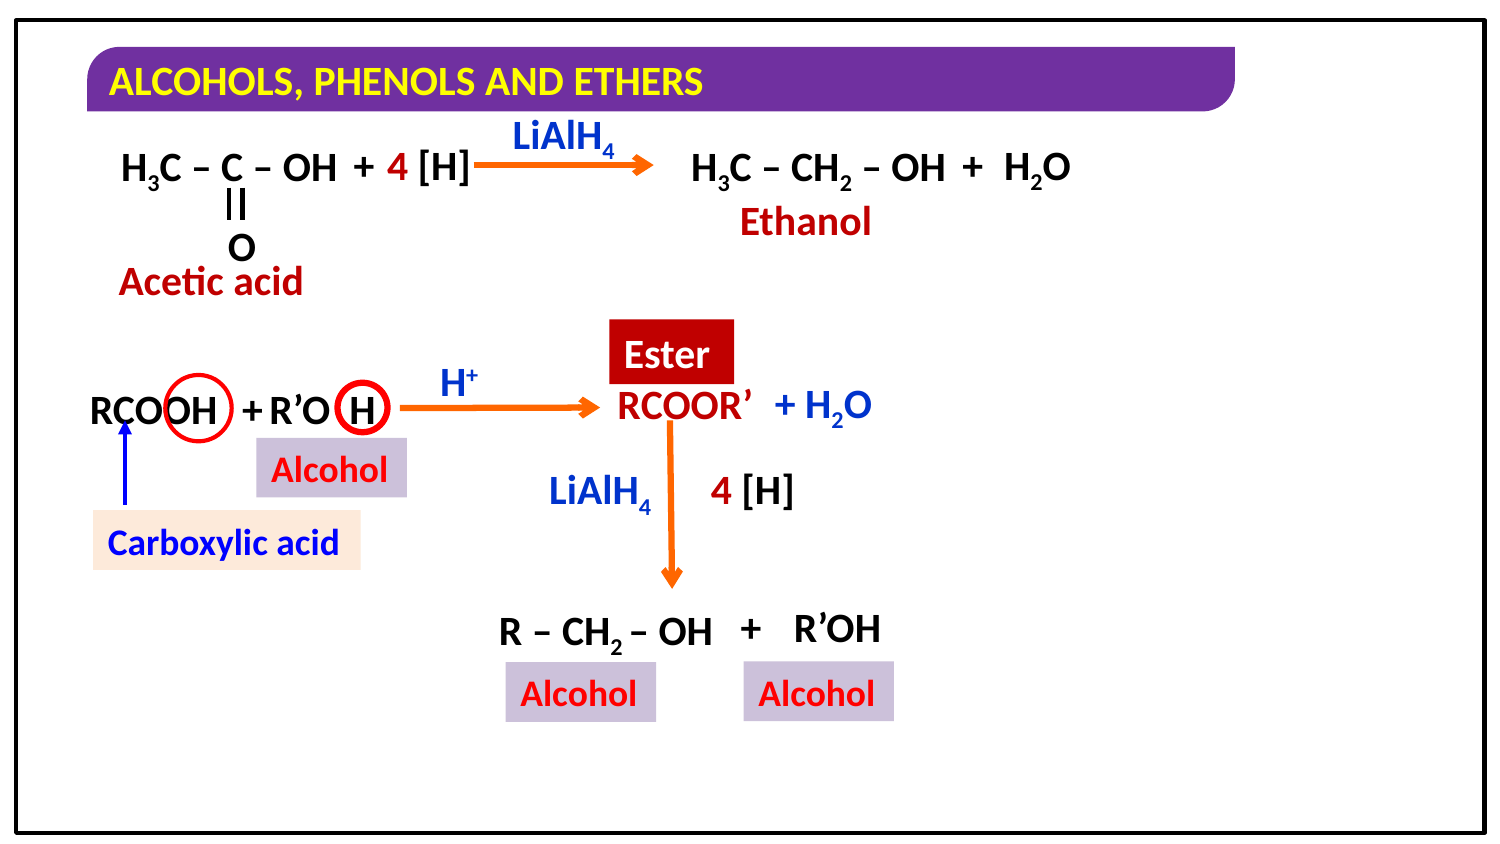

LiAlH4
+
4 [H]
+
H2O
H3C – C – OH
O
H3C – CH2 – OH
Ethanol
Acetic acid
Ester
H+
+ H2O
RCOOR’

RCOOH
+
R’O  H

Alcohol
LiAlH4
4 [H]
Carboxylic acid
+
R’OH
R – CH2 – OH
Alcohol
Alcohol